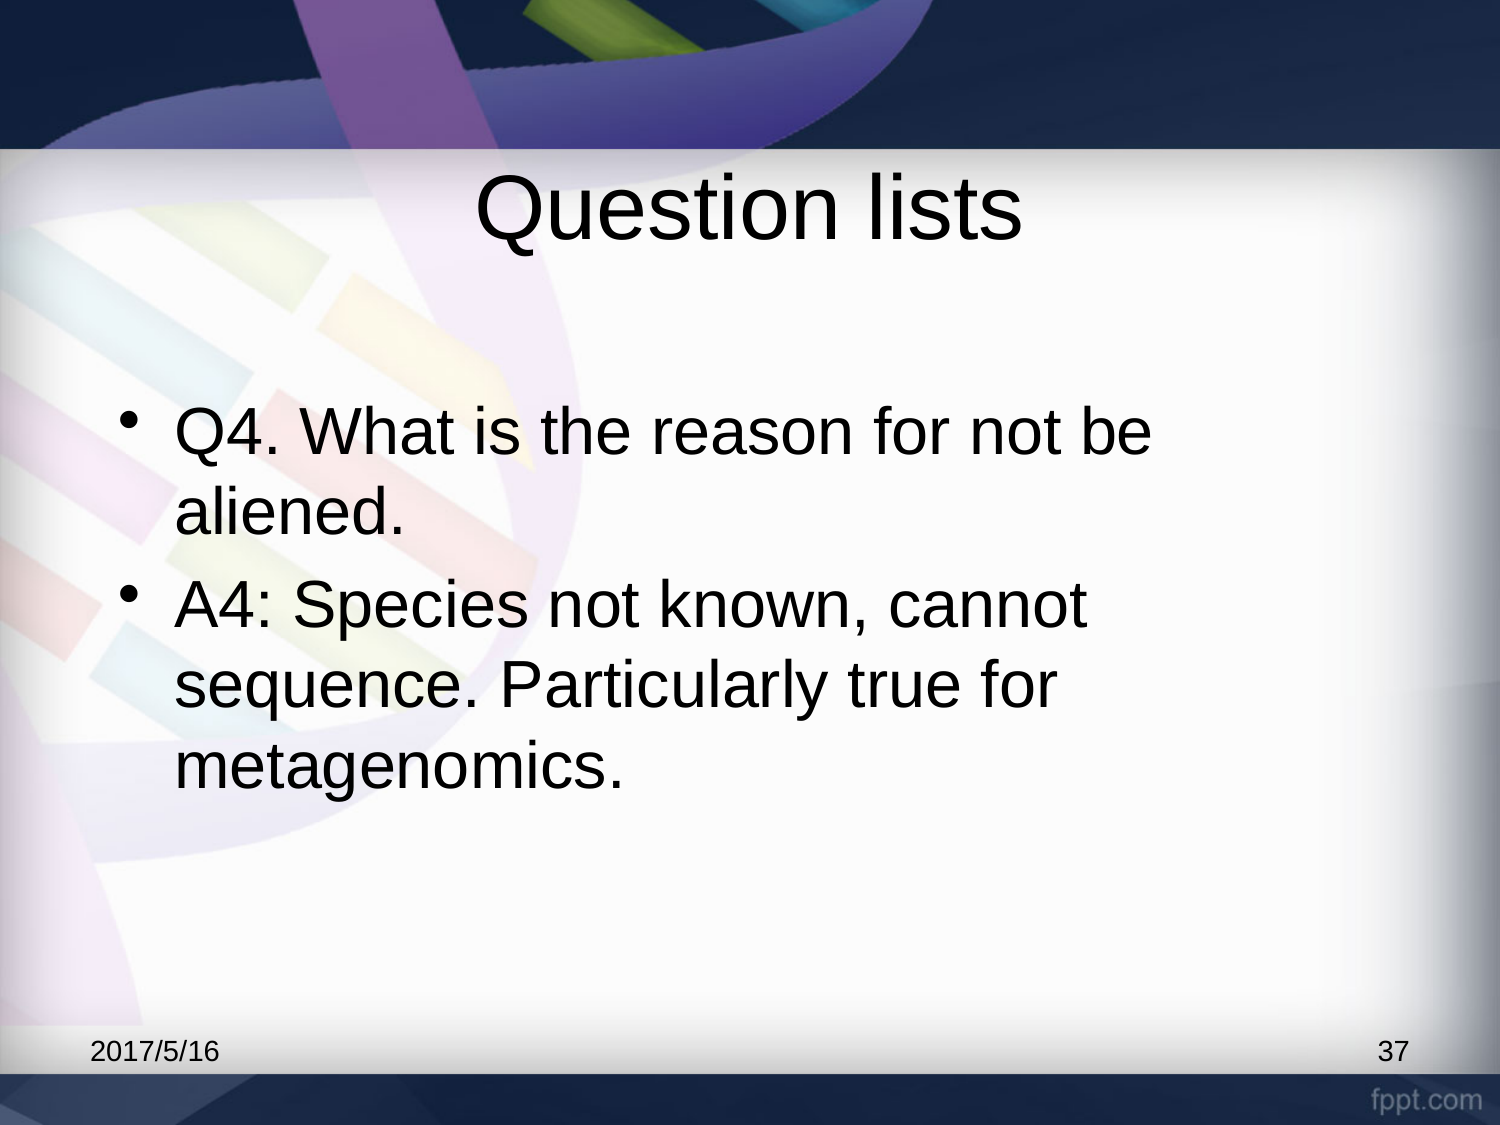

Question lists
Q4. What is the reason for not be aliened.
A4: Species not known, cannot sequence. Particularly true for metagenomics.
2017/5/16
37